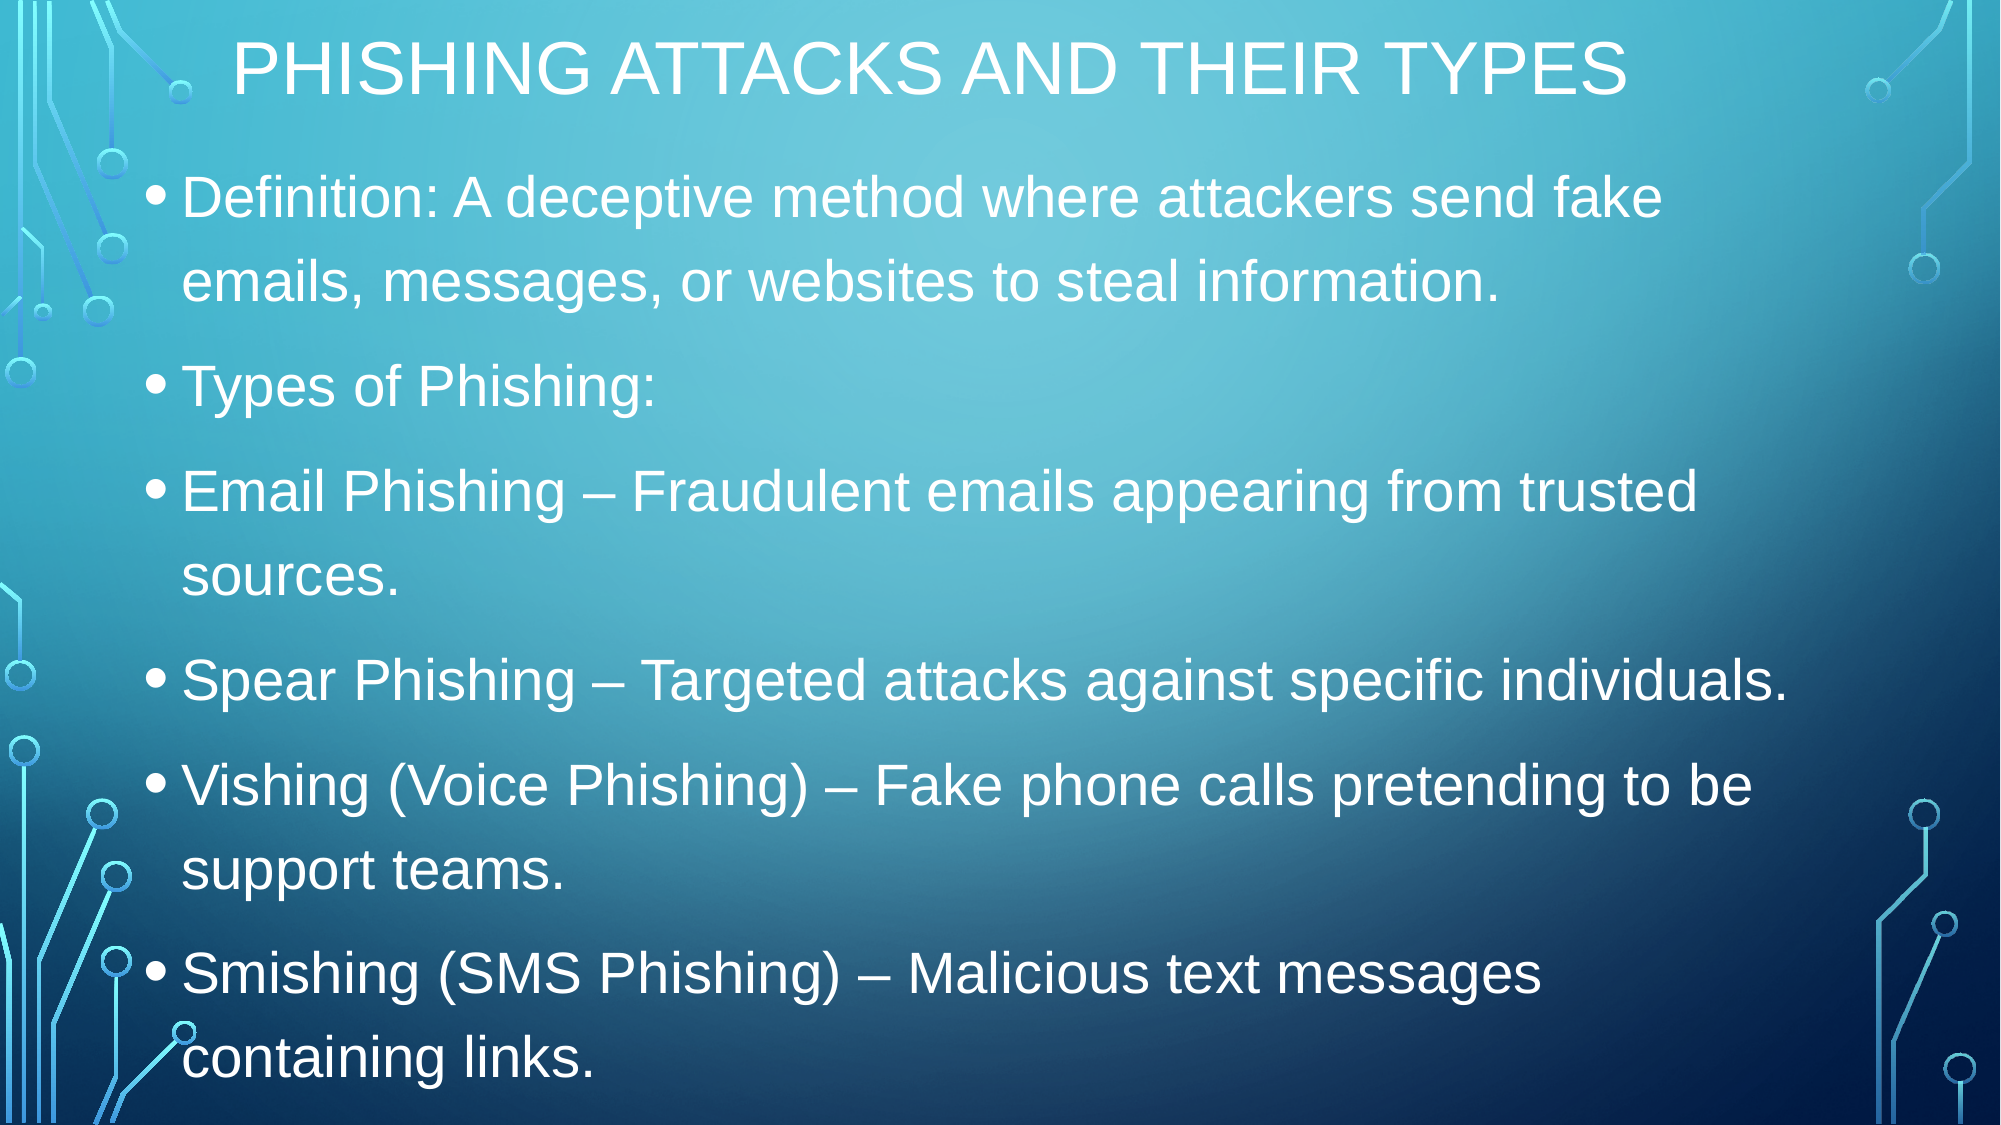

# Phishing attacks And their types
Definition: A deceptive method where attackers send fake emails, messages, or websites to steal information.
Types of Phishing:
Email Phishing – Fraudulent emails appearing from trusted sources.
Spear Phishing – Targeted attacks against specific individuals.
Vishing (Voice Phishing) – Fake phone calls pretending to be support teams.
Smishing (SMS Phishing) – Malicious text messages containing links.
Example: A fake email from "PayPal" asking the user to update their account details.